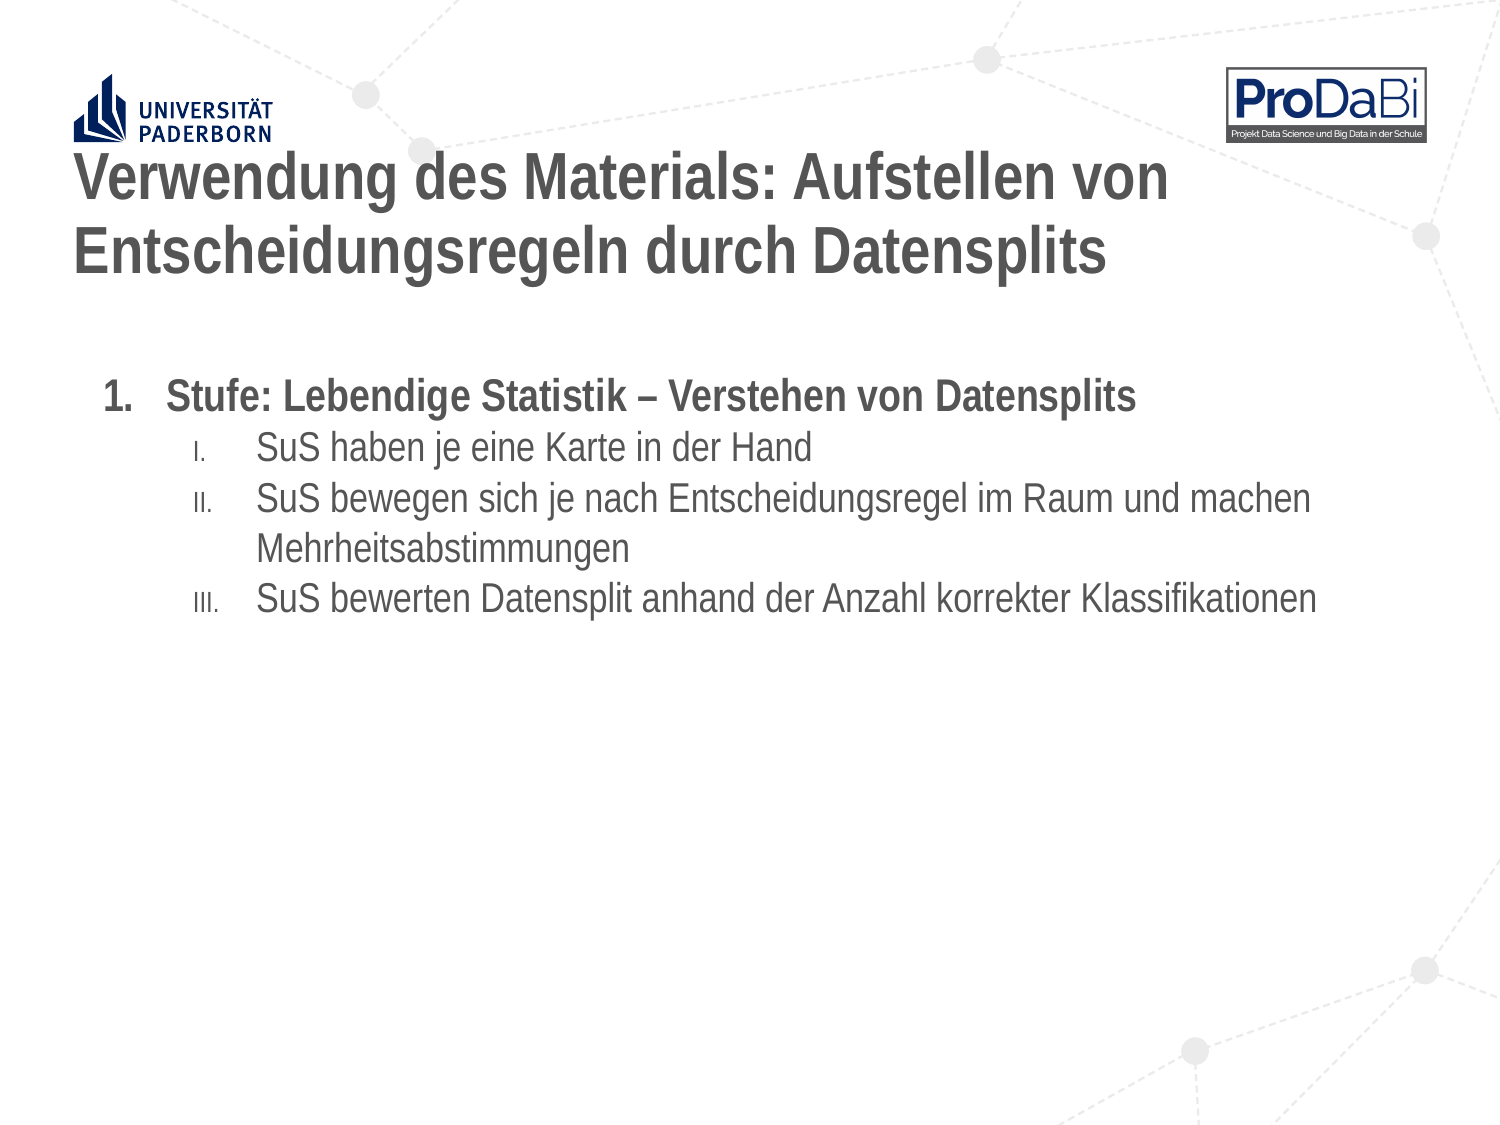

# Verwendung des Materials: Aufstellen von Entscheidungsregeln durch Datensplits
Stufe: Lebendige Statistik – Verstehen von Datensplits
SuS haben je eine Karte in der Hand
SuS bewegen sich je nach Entscheidungsregel im Raum und machen Mehrheitsabstimmungen
SuS bewerten Datensplit anhand der Anzahl korrekter Klassifikationen